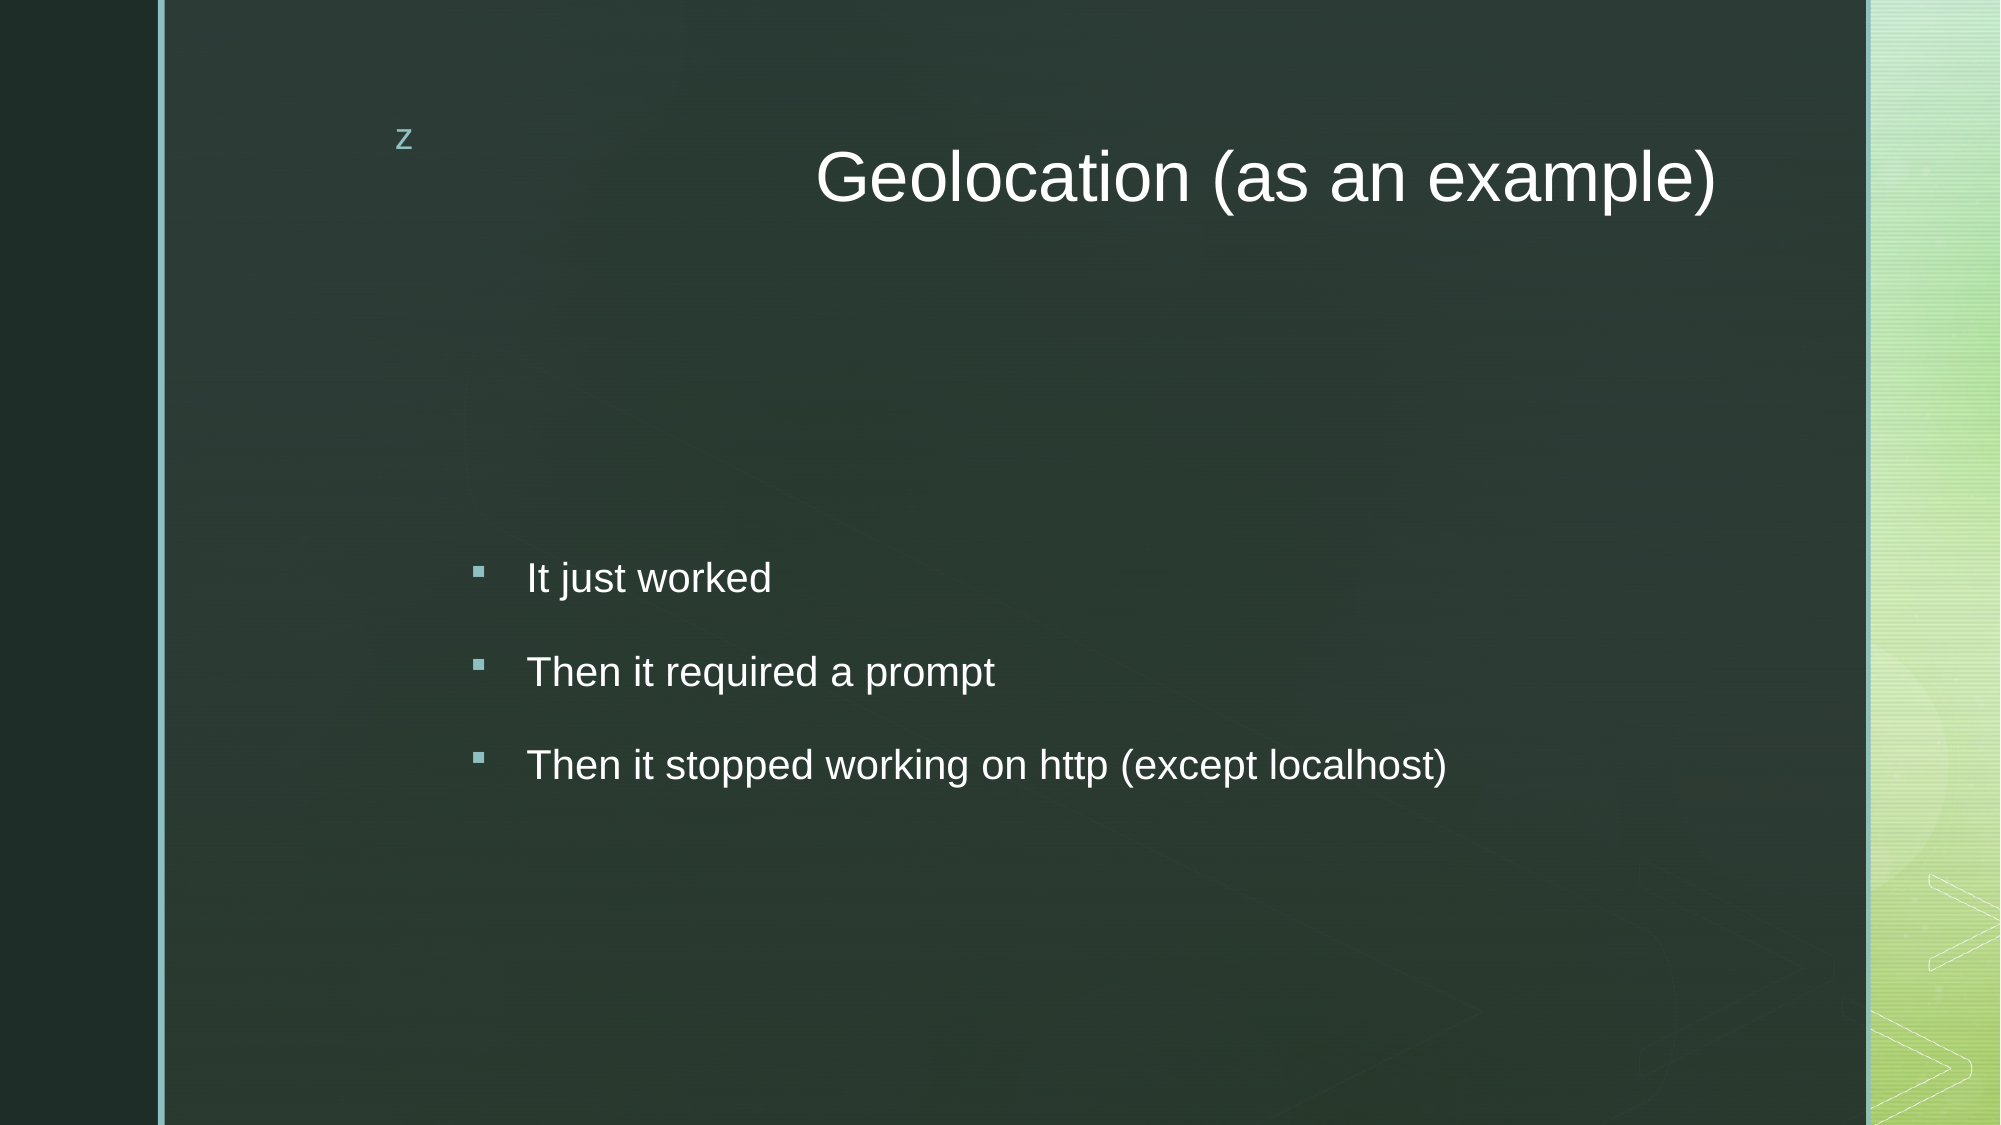

# Geolocation (as an example)
It just worked
Then it required a prompt
Then it stopped working on http (except localhost)